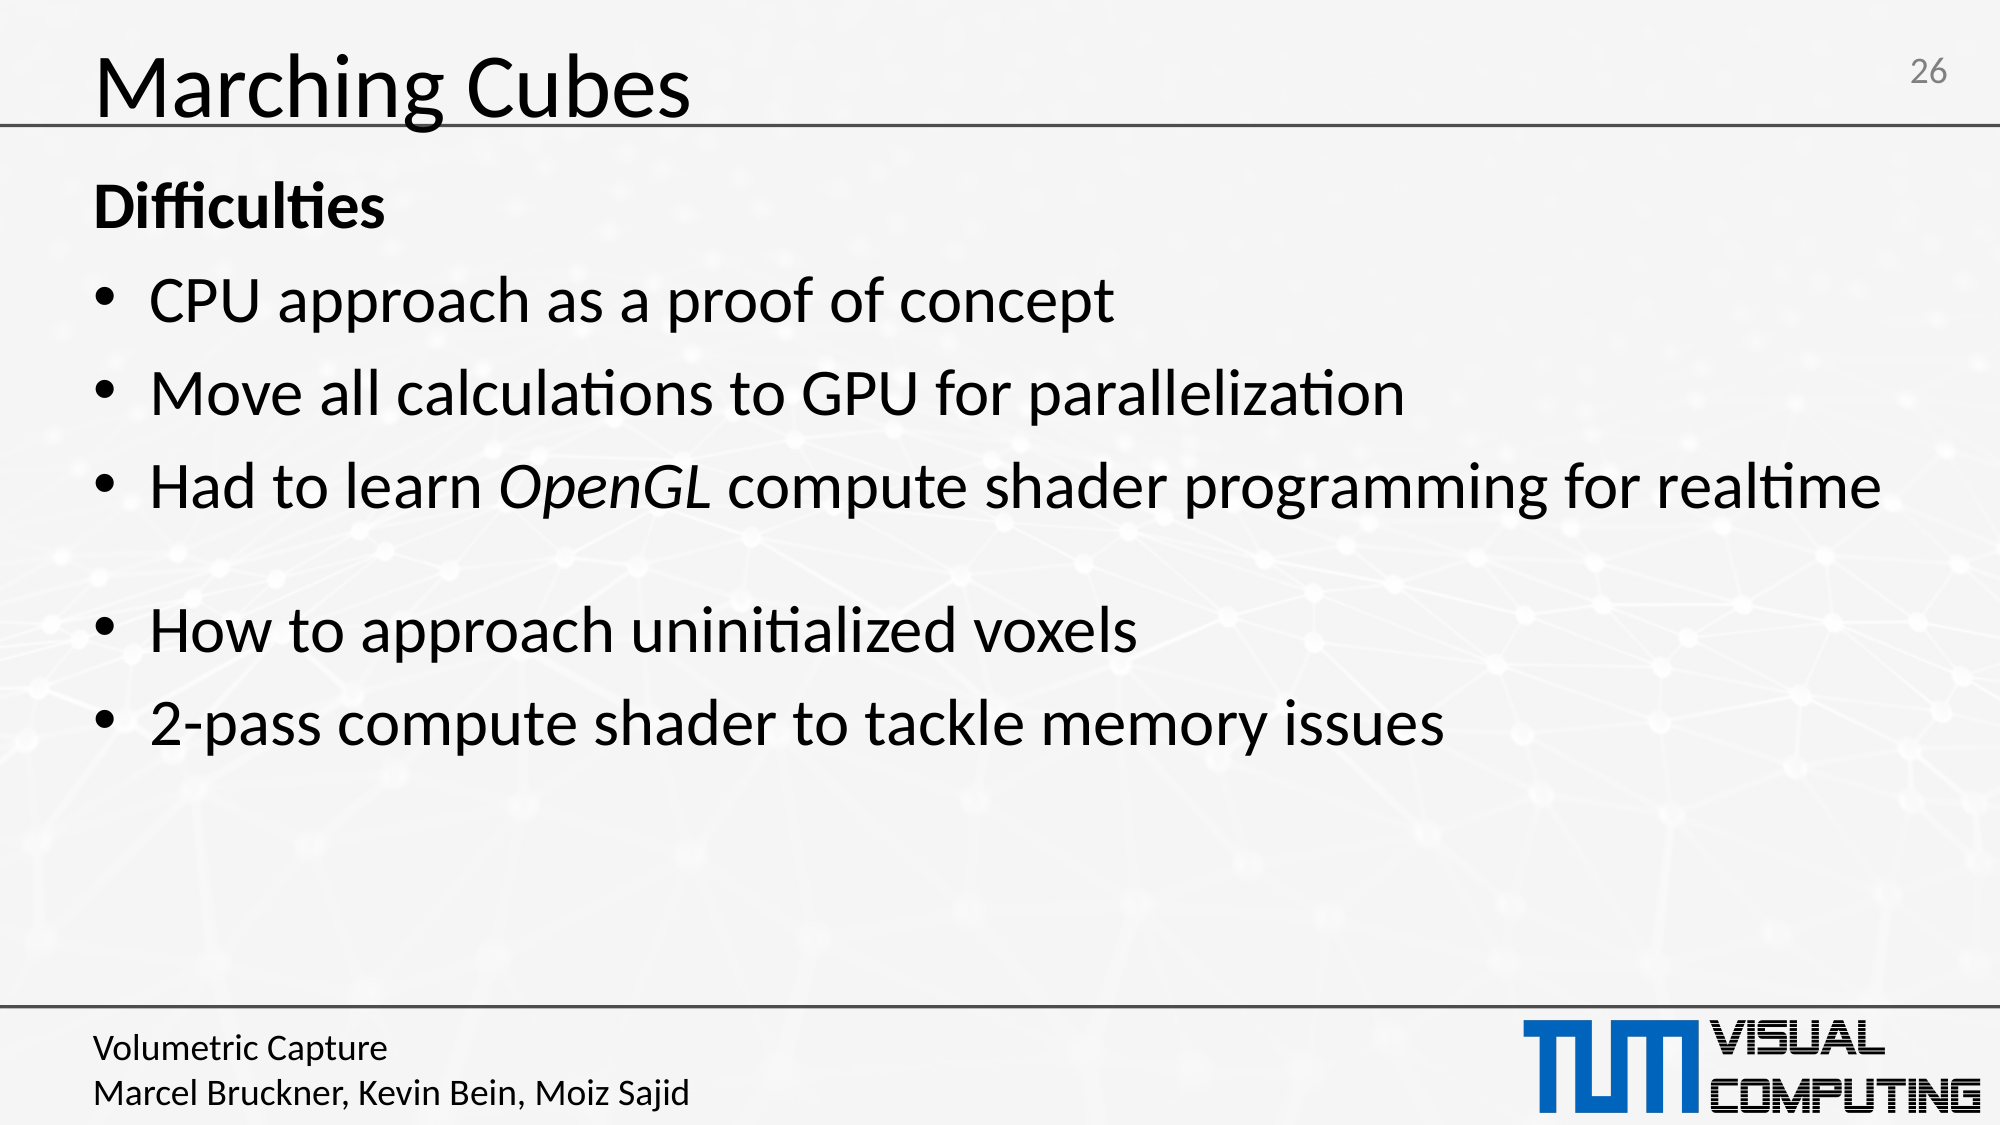

# Marching Cubes
Difficulties
CPU approach as a proof of concept
Move all calculations to GPU for parallelization
Had to learn OpenGL compute shader programming for realtime
How to approach uninitialized voxels
2-pass compute shader to tackle memory issues